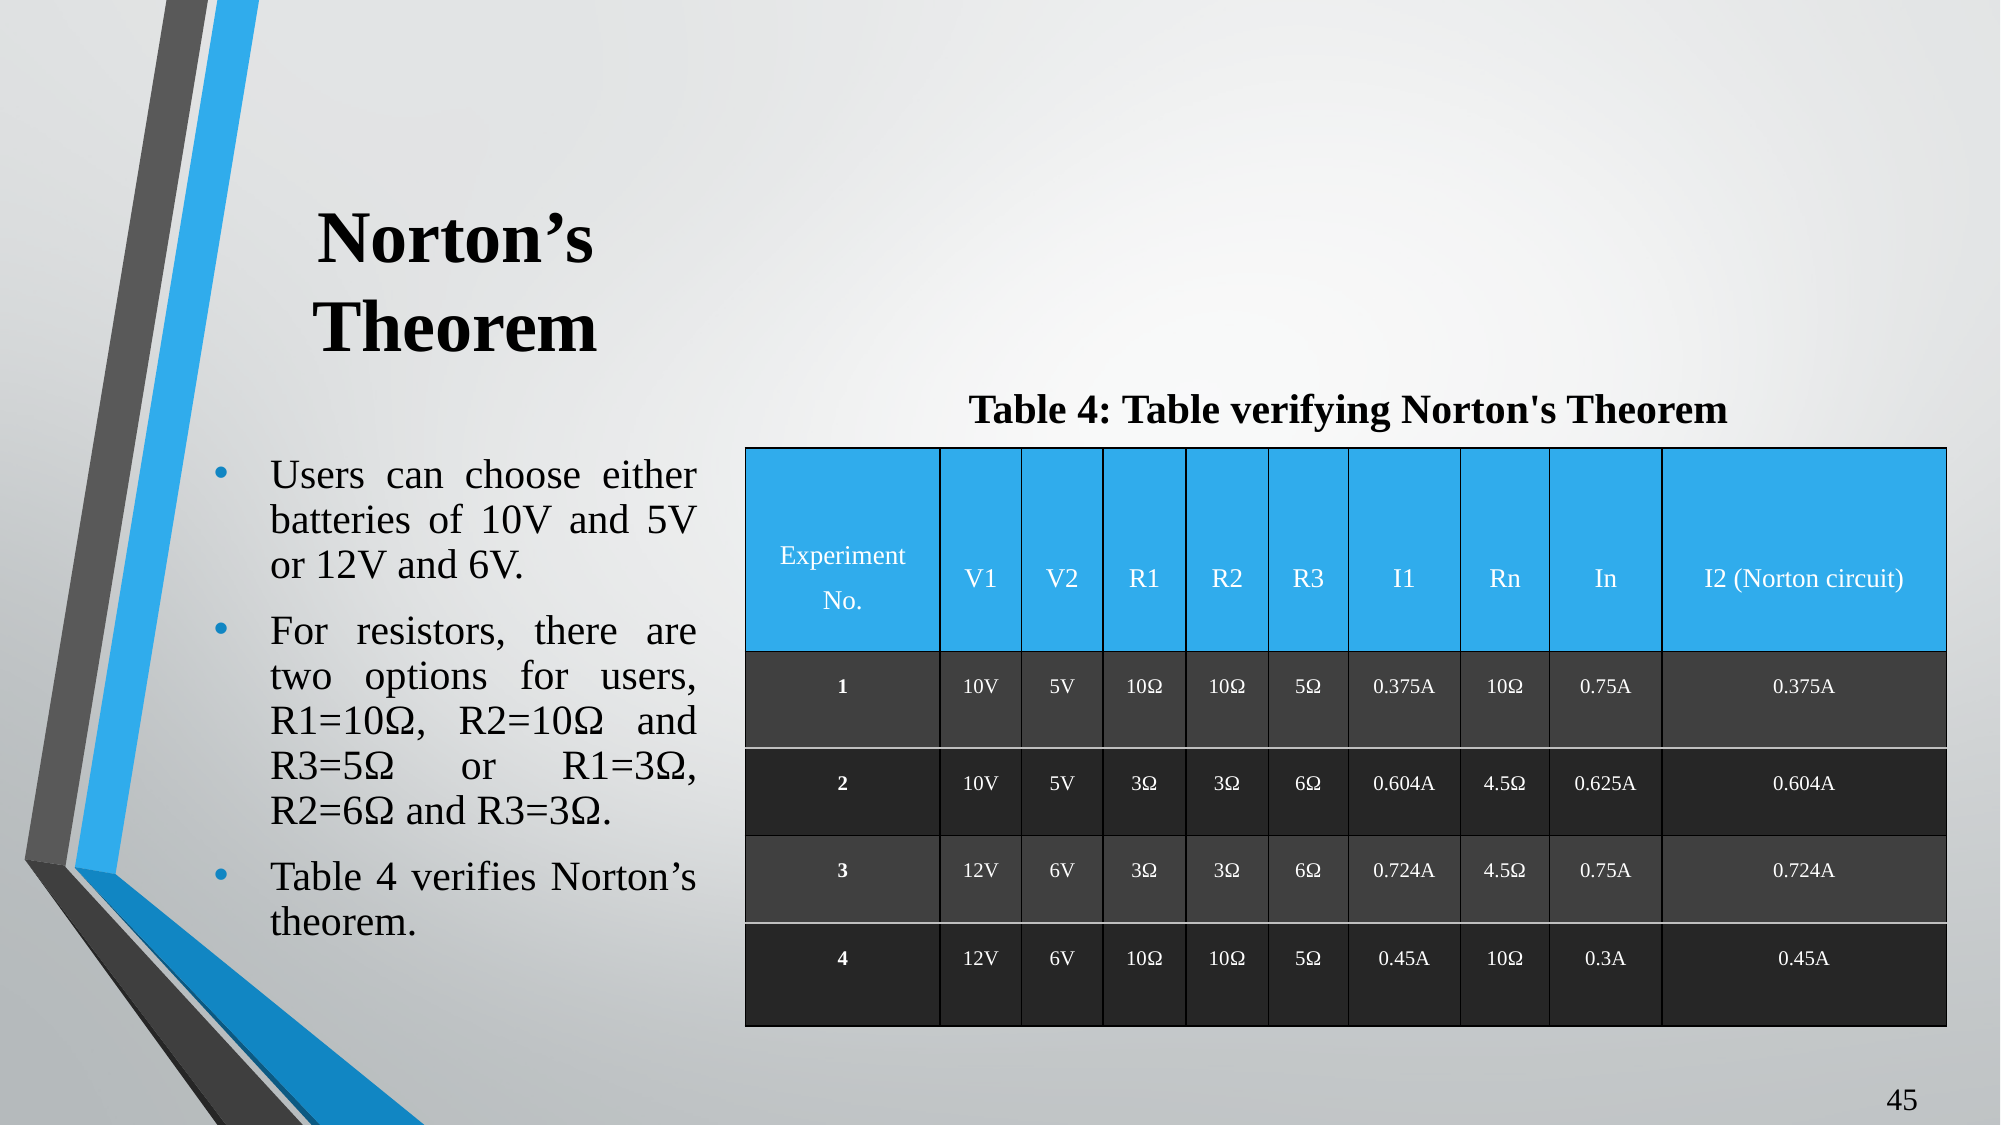

# Norton’s Theorem

Users can choose either batteries of 10V and 5V or 12V and 6V.
For resistors, there are two options for users, R1=10Ω, R2=10Ω and R3=5Ω or R1=3Ω, R2=6Ω and R3=3Ω.
Table 4 verifies Norton’s theorem.

                 Table 4: Table verifying Norton's Theorem
| Experiment No. | V1 | V2 | R1 | R2 | R3 | I1 | Rn | In | I2 (Norton circuit) |
| --- | --- | --- | --- | --- | --- | --- | --- | --- | --- |
| 1 | 10V | 5V | 10Ω | 10Ω | 5Ω | 0.375A | 10Ω | 0.75A | 0.375A |
| 2 | 10V | 5V | 3Ω | 3Ω | 6Ω | 0.604A | 4.5Ω | 0.625A | 0.604A |
| 3 | 12V | 6V | 3Ω | 3Ω | 6Ω | 0.724A | 4.5Ω | 0.75A | 0.724A |
| 4 | 12V | 6V | 10Ω | 10Ω | 5Ω | 0.45A | 10Ω | 0.3A | 0.45A |

44
45